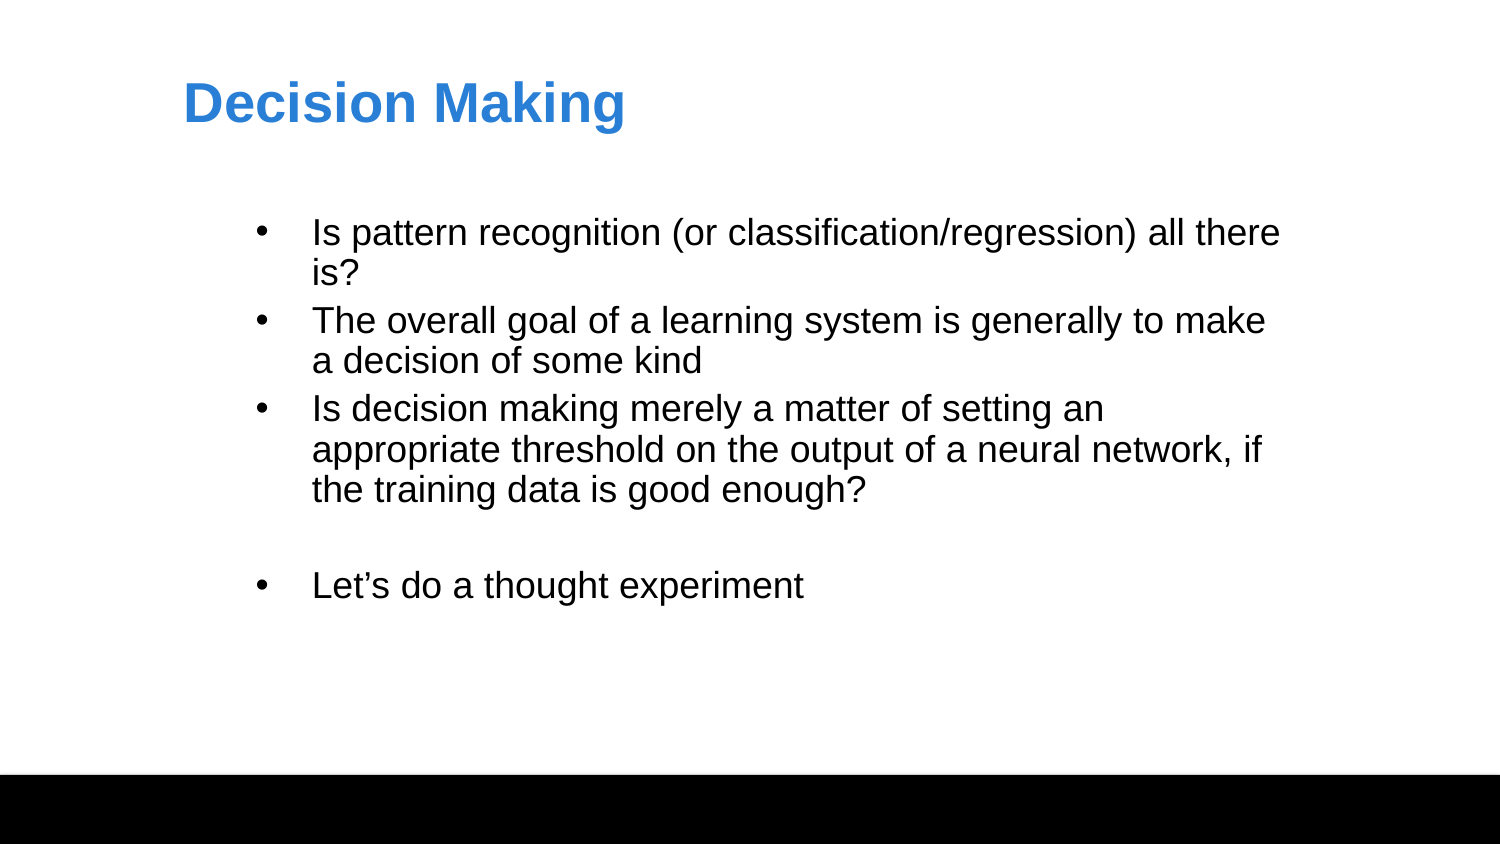

# Decision Making
Is pattern recognition (or classification/regression) all there is?
The overall goal of a learning system is generally to make a decision of some kind
Is decision making merely a matter of setting an appropriate threshold on the output of a neural network, if the training data is good enough?

Let’s do a thought experiment